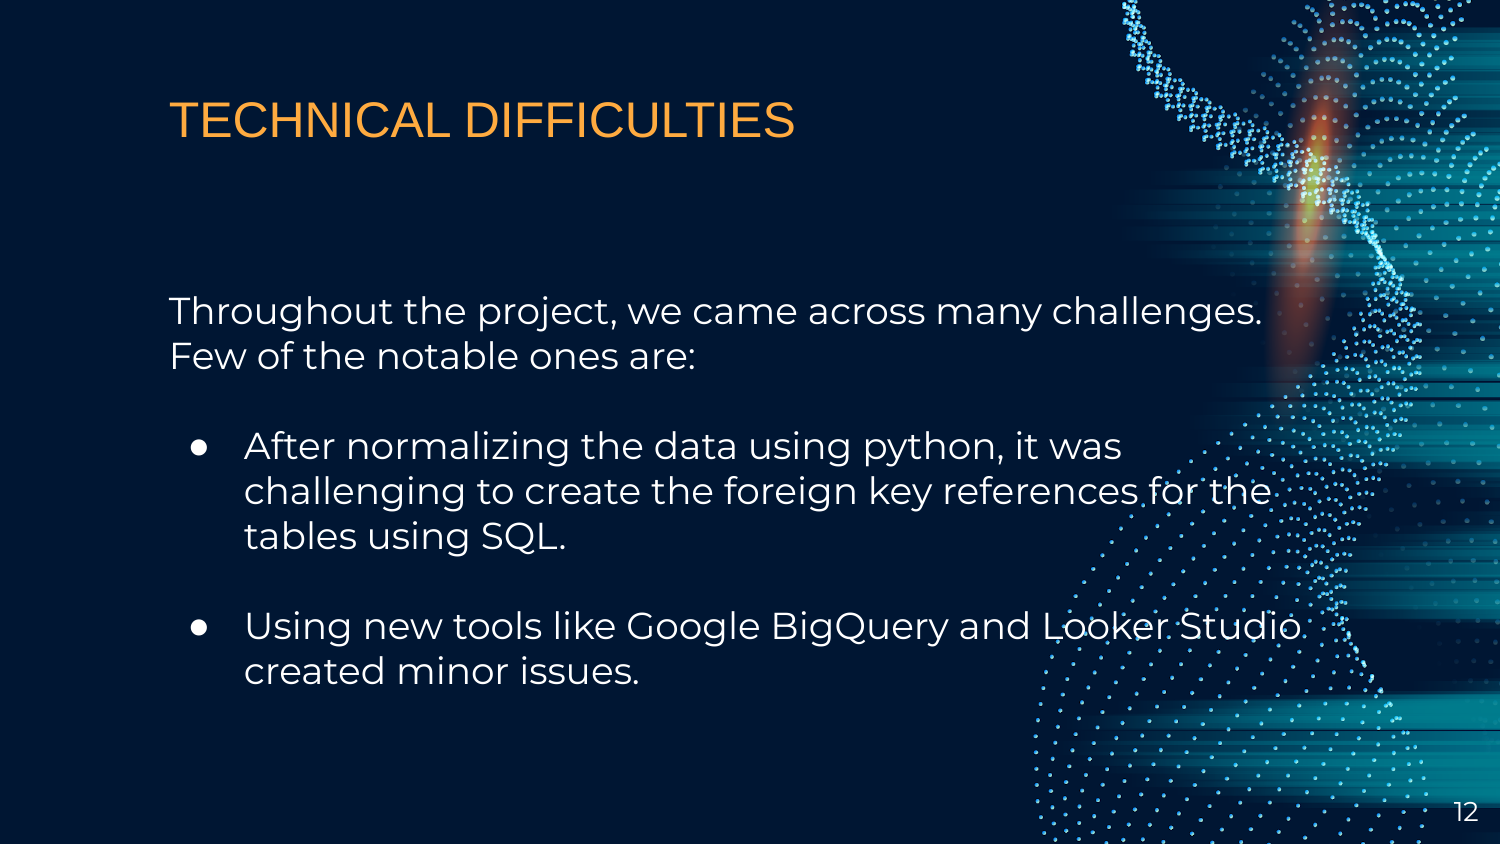

# TECHNICAL DIFFICULTIES
Throughout the project, we came across many challenges. Few of the notable ones are:

After normalizing the data using python, it was challenging to create the foreign key references for the tables using SQL.

Using new tools like Google BigQuery and Looker Studio created minor issues.

12